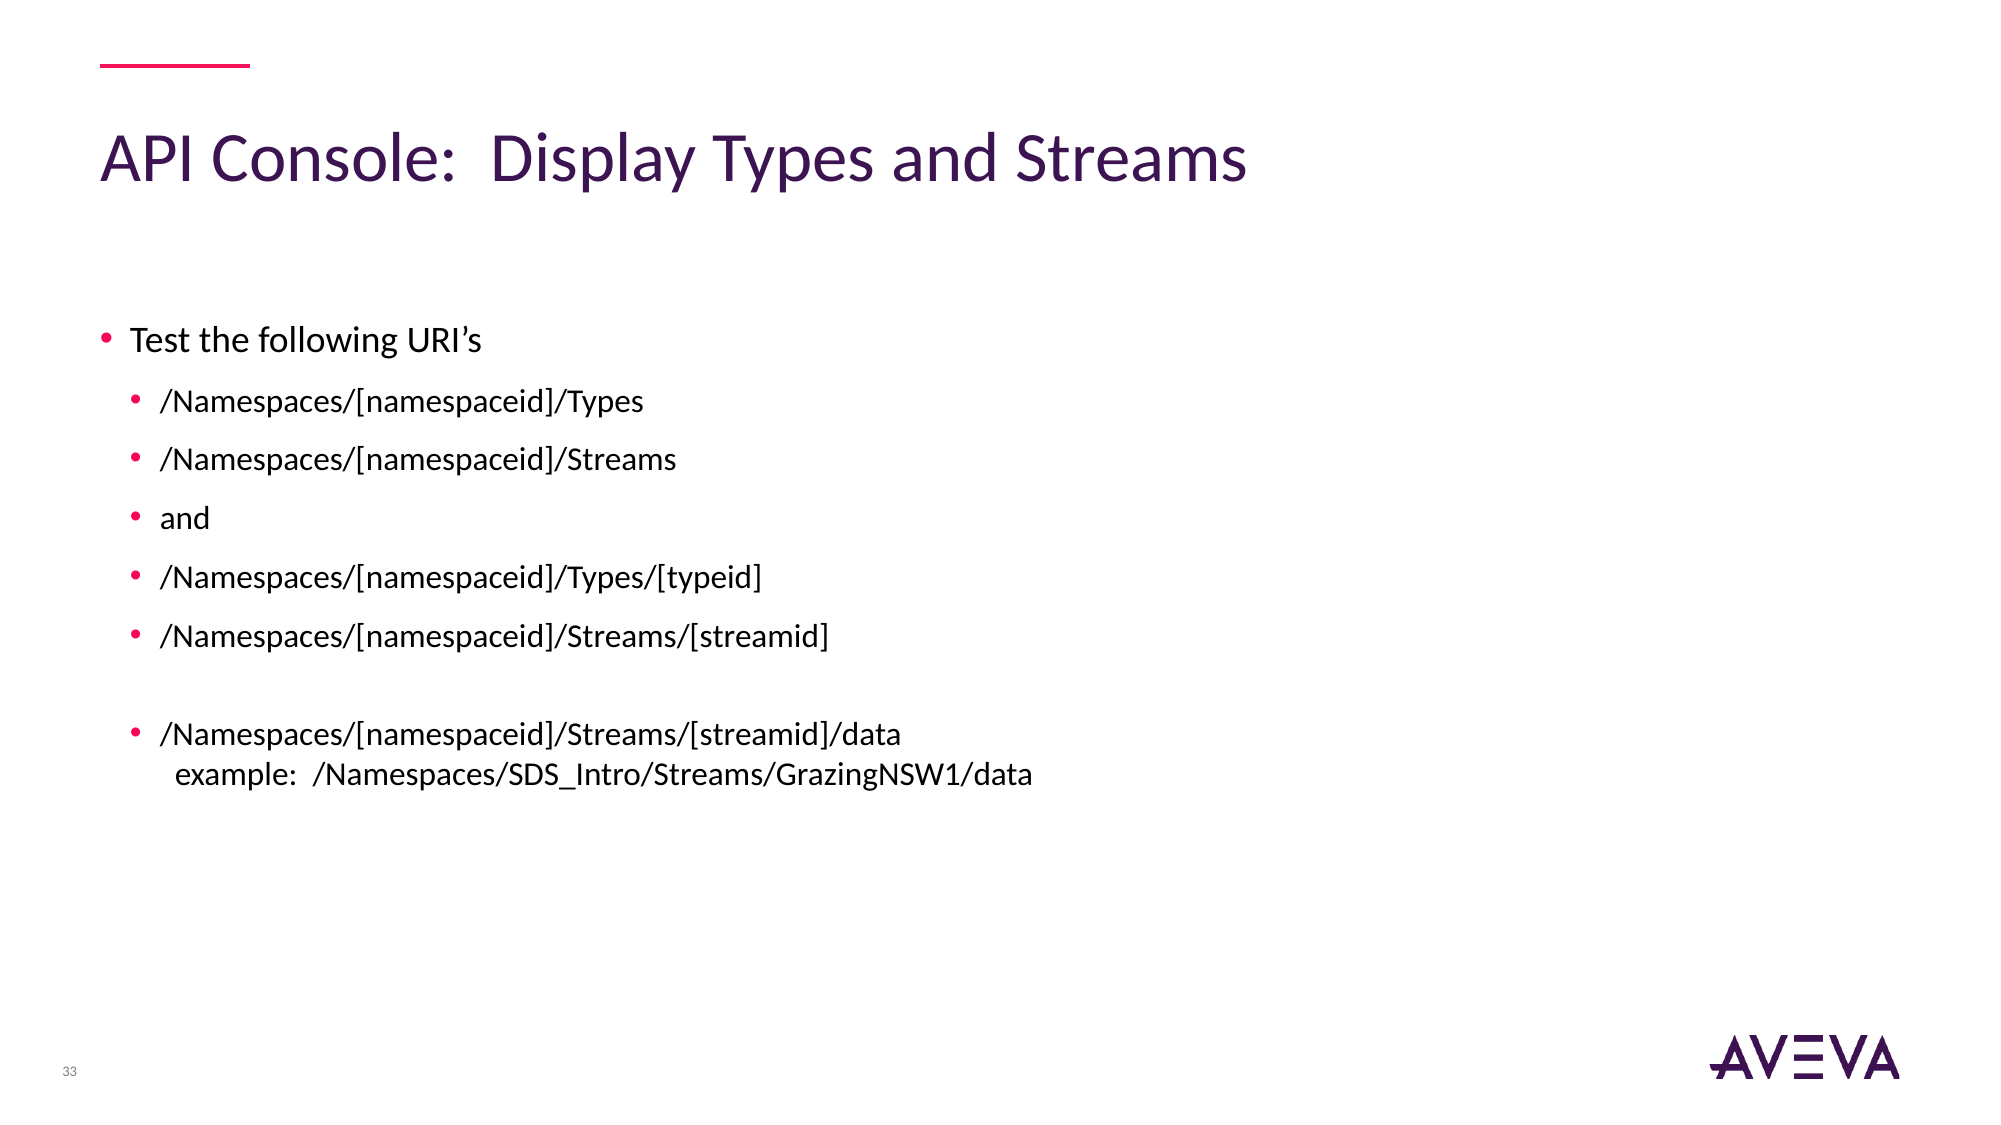

# API Console:  Display Types and Streams
Test the following URI’s
/Namespaces/[namespaceid]/Types
/Namespaces/[namespaceid]/Streams
and
/Namespaces/[namespaceid]/Types/[typeid]
/Namespaces/[namespaceid]/Streams/[streamid]
/Namespaces/[namespaceid]/Streams/[streamid]/data
  example:  /Namespaces/SDS_Intro/Streams/GrazingNSW1/data
33